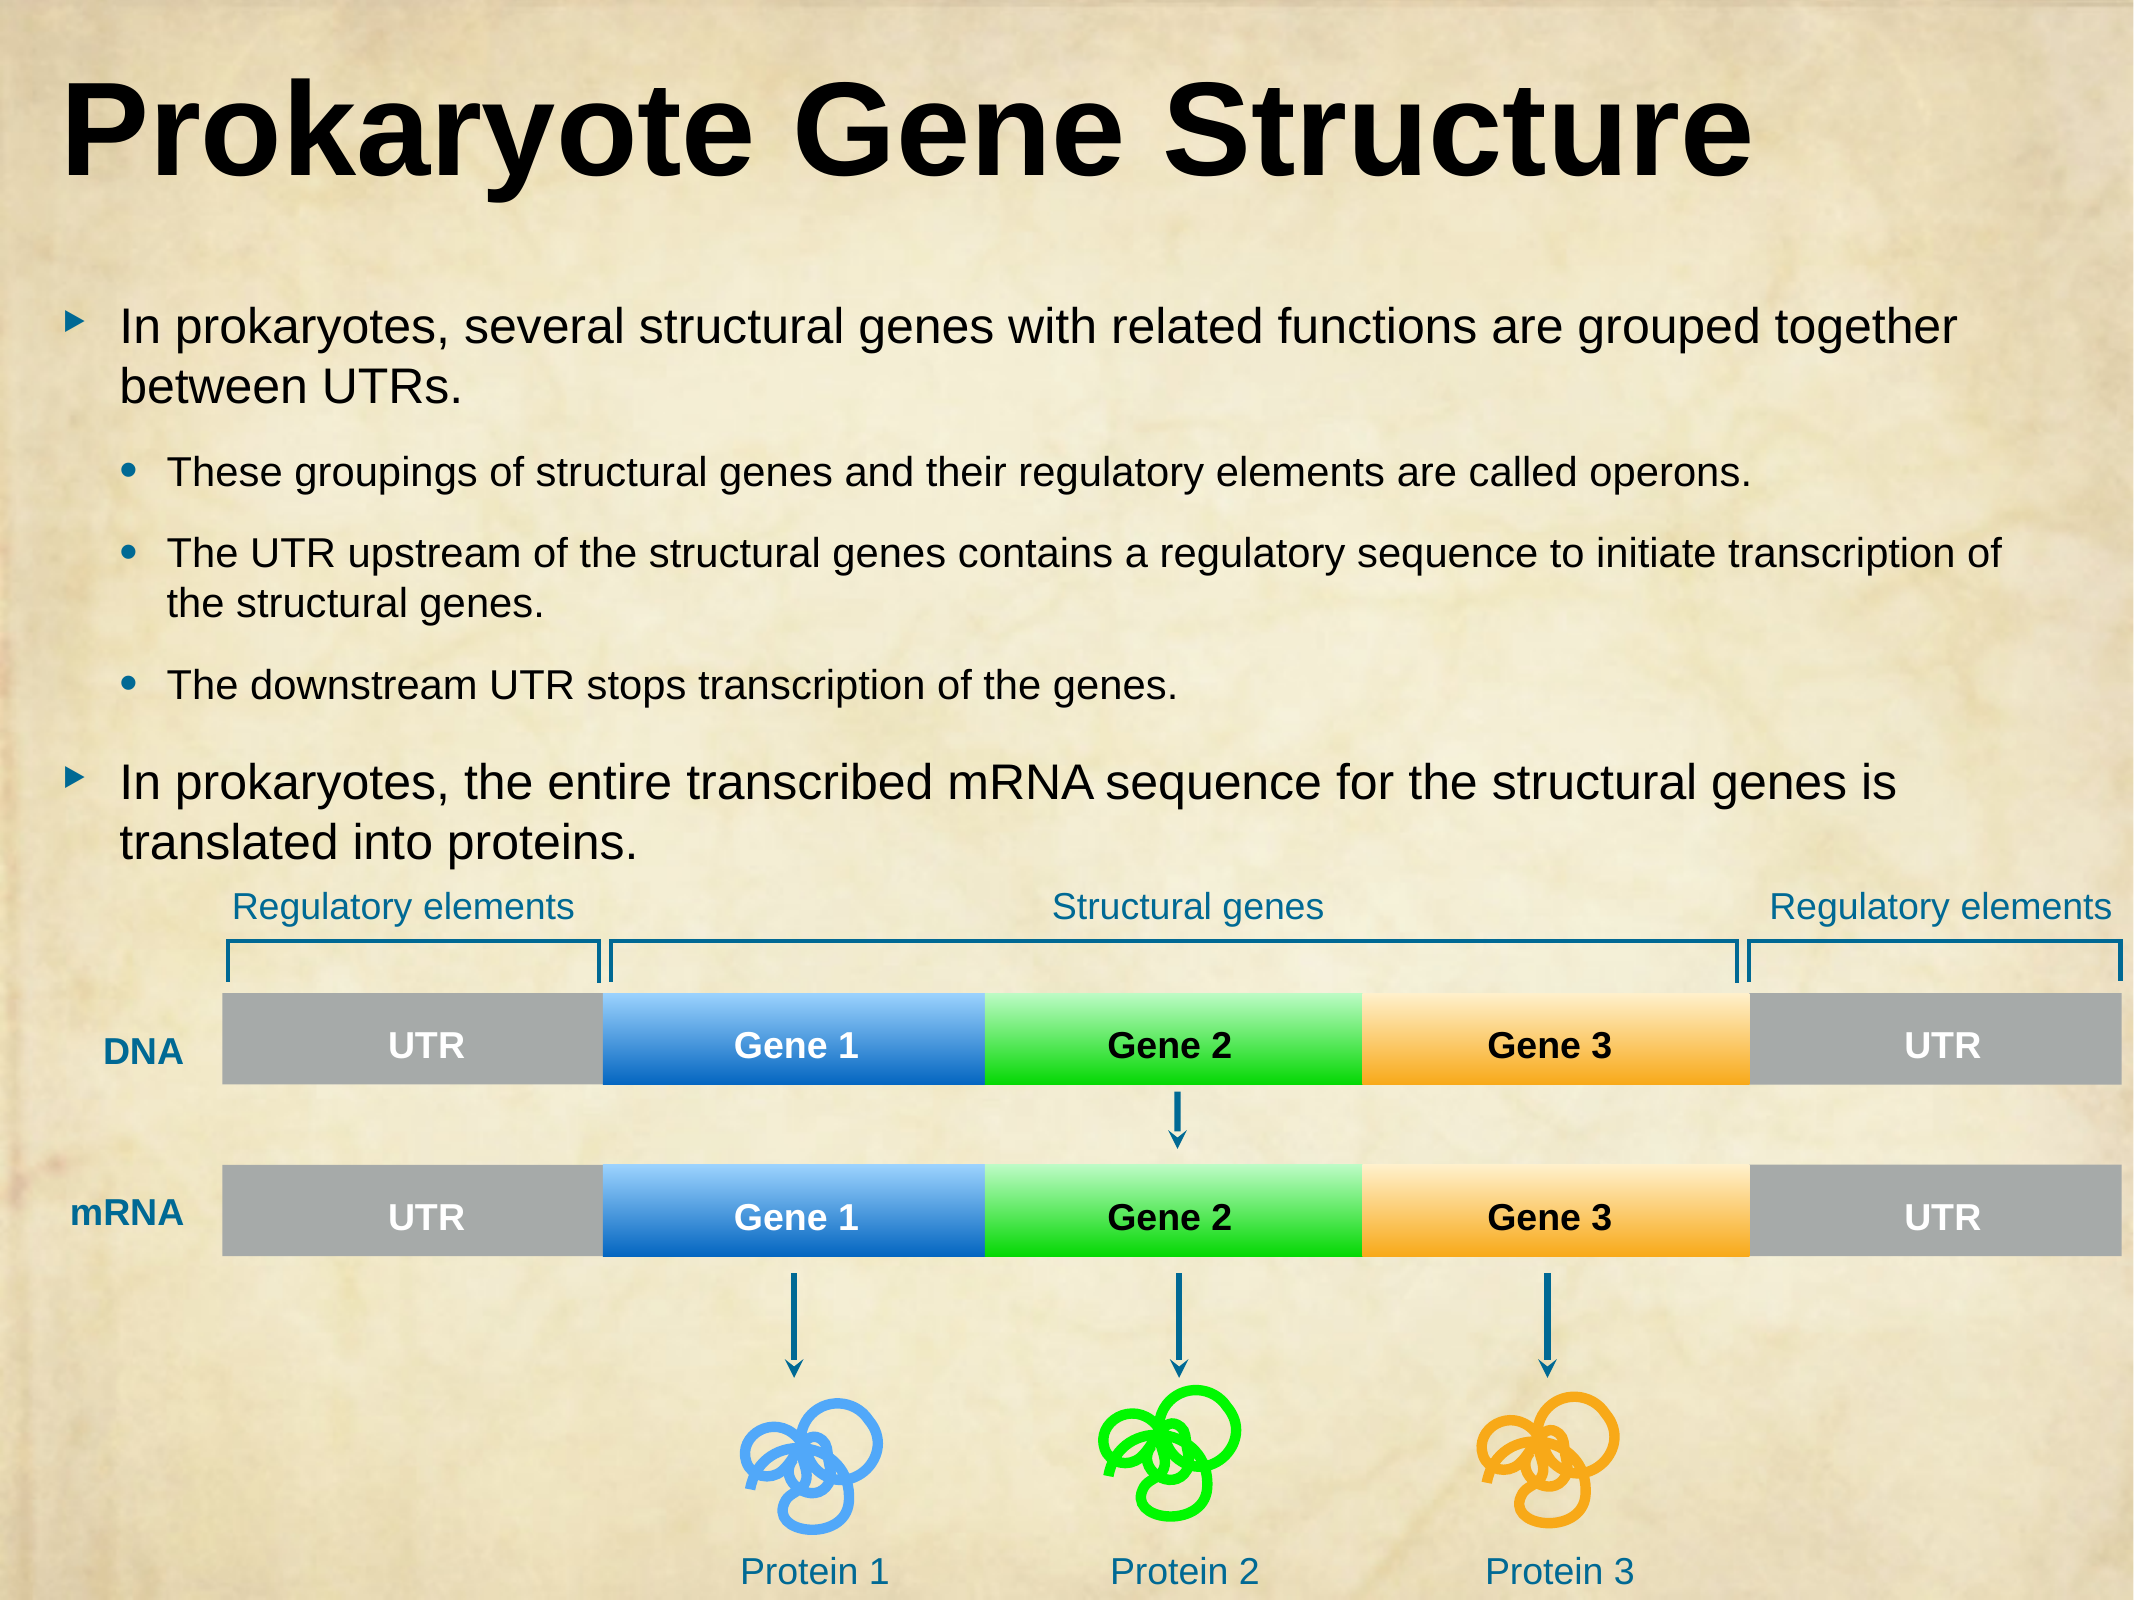

# Prokaryote Gene Structure
In prokaryotes, several structural genes with related functions are grouped together between UTRs.
These groupings of structural genes and their regulatory elements are called operons.
The UTR upstream of the structural genes contains a regulatory sequence to initiate transcription of the structural genes.
The downstream UTR stops transcription of the genes.
In prokaryotes, the entire transcribed mRNA sequence for the structural genes is translated into proteins.
Regulatory elements
Structural genes
Regulatory elements

UTR
Gene 1
Gene 2
Gene 3
UTR
DNA

UTR
Gene 1
Gene 2
Gene 3
UTR
mRNA

Protein 1
Protein 2
Protein 3